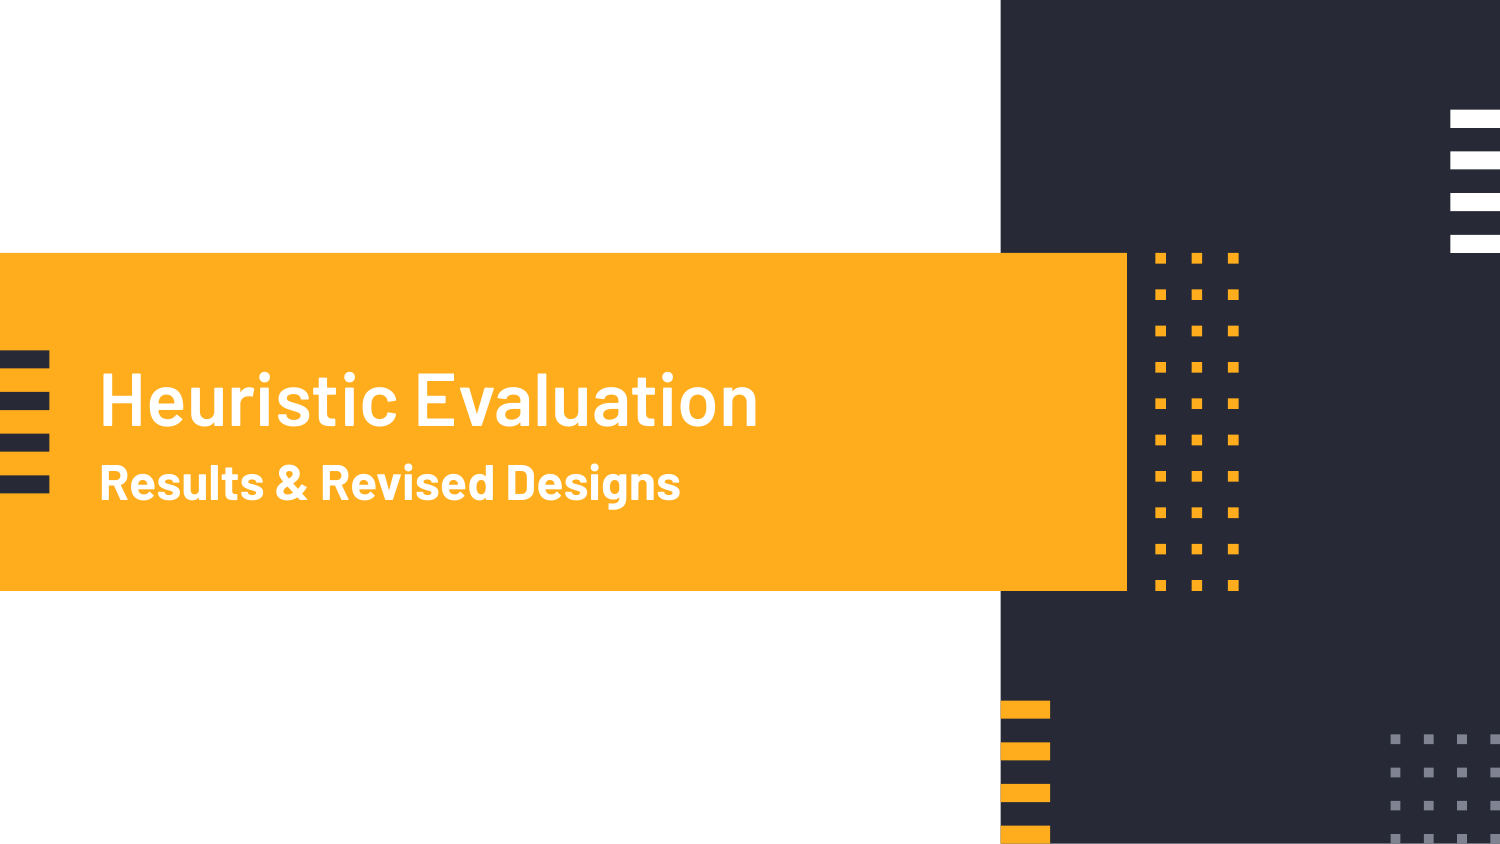

# Heuristic Evaluation
Results & Revised Designs